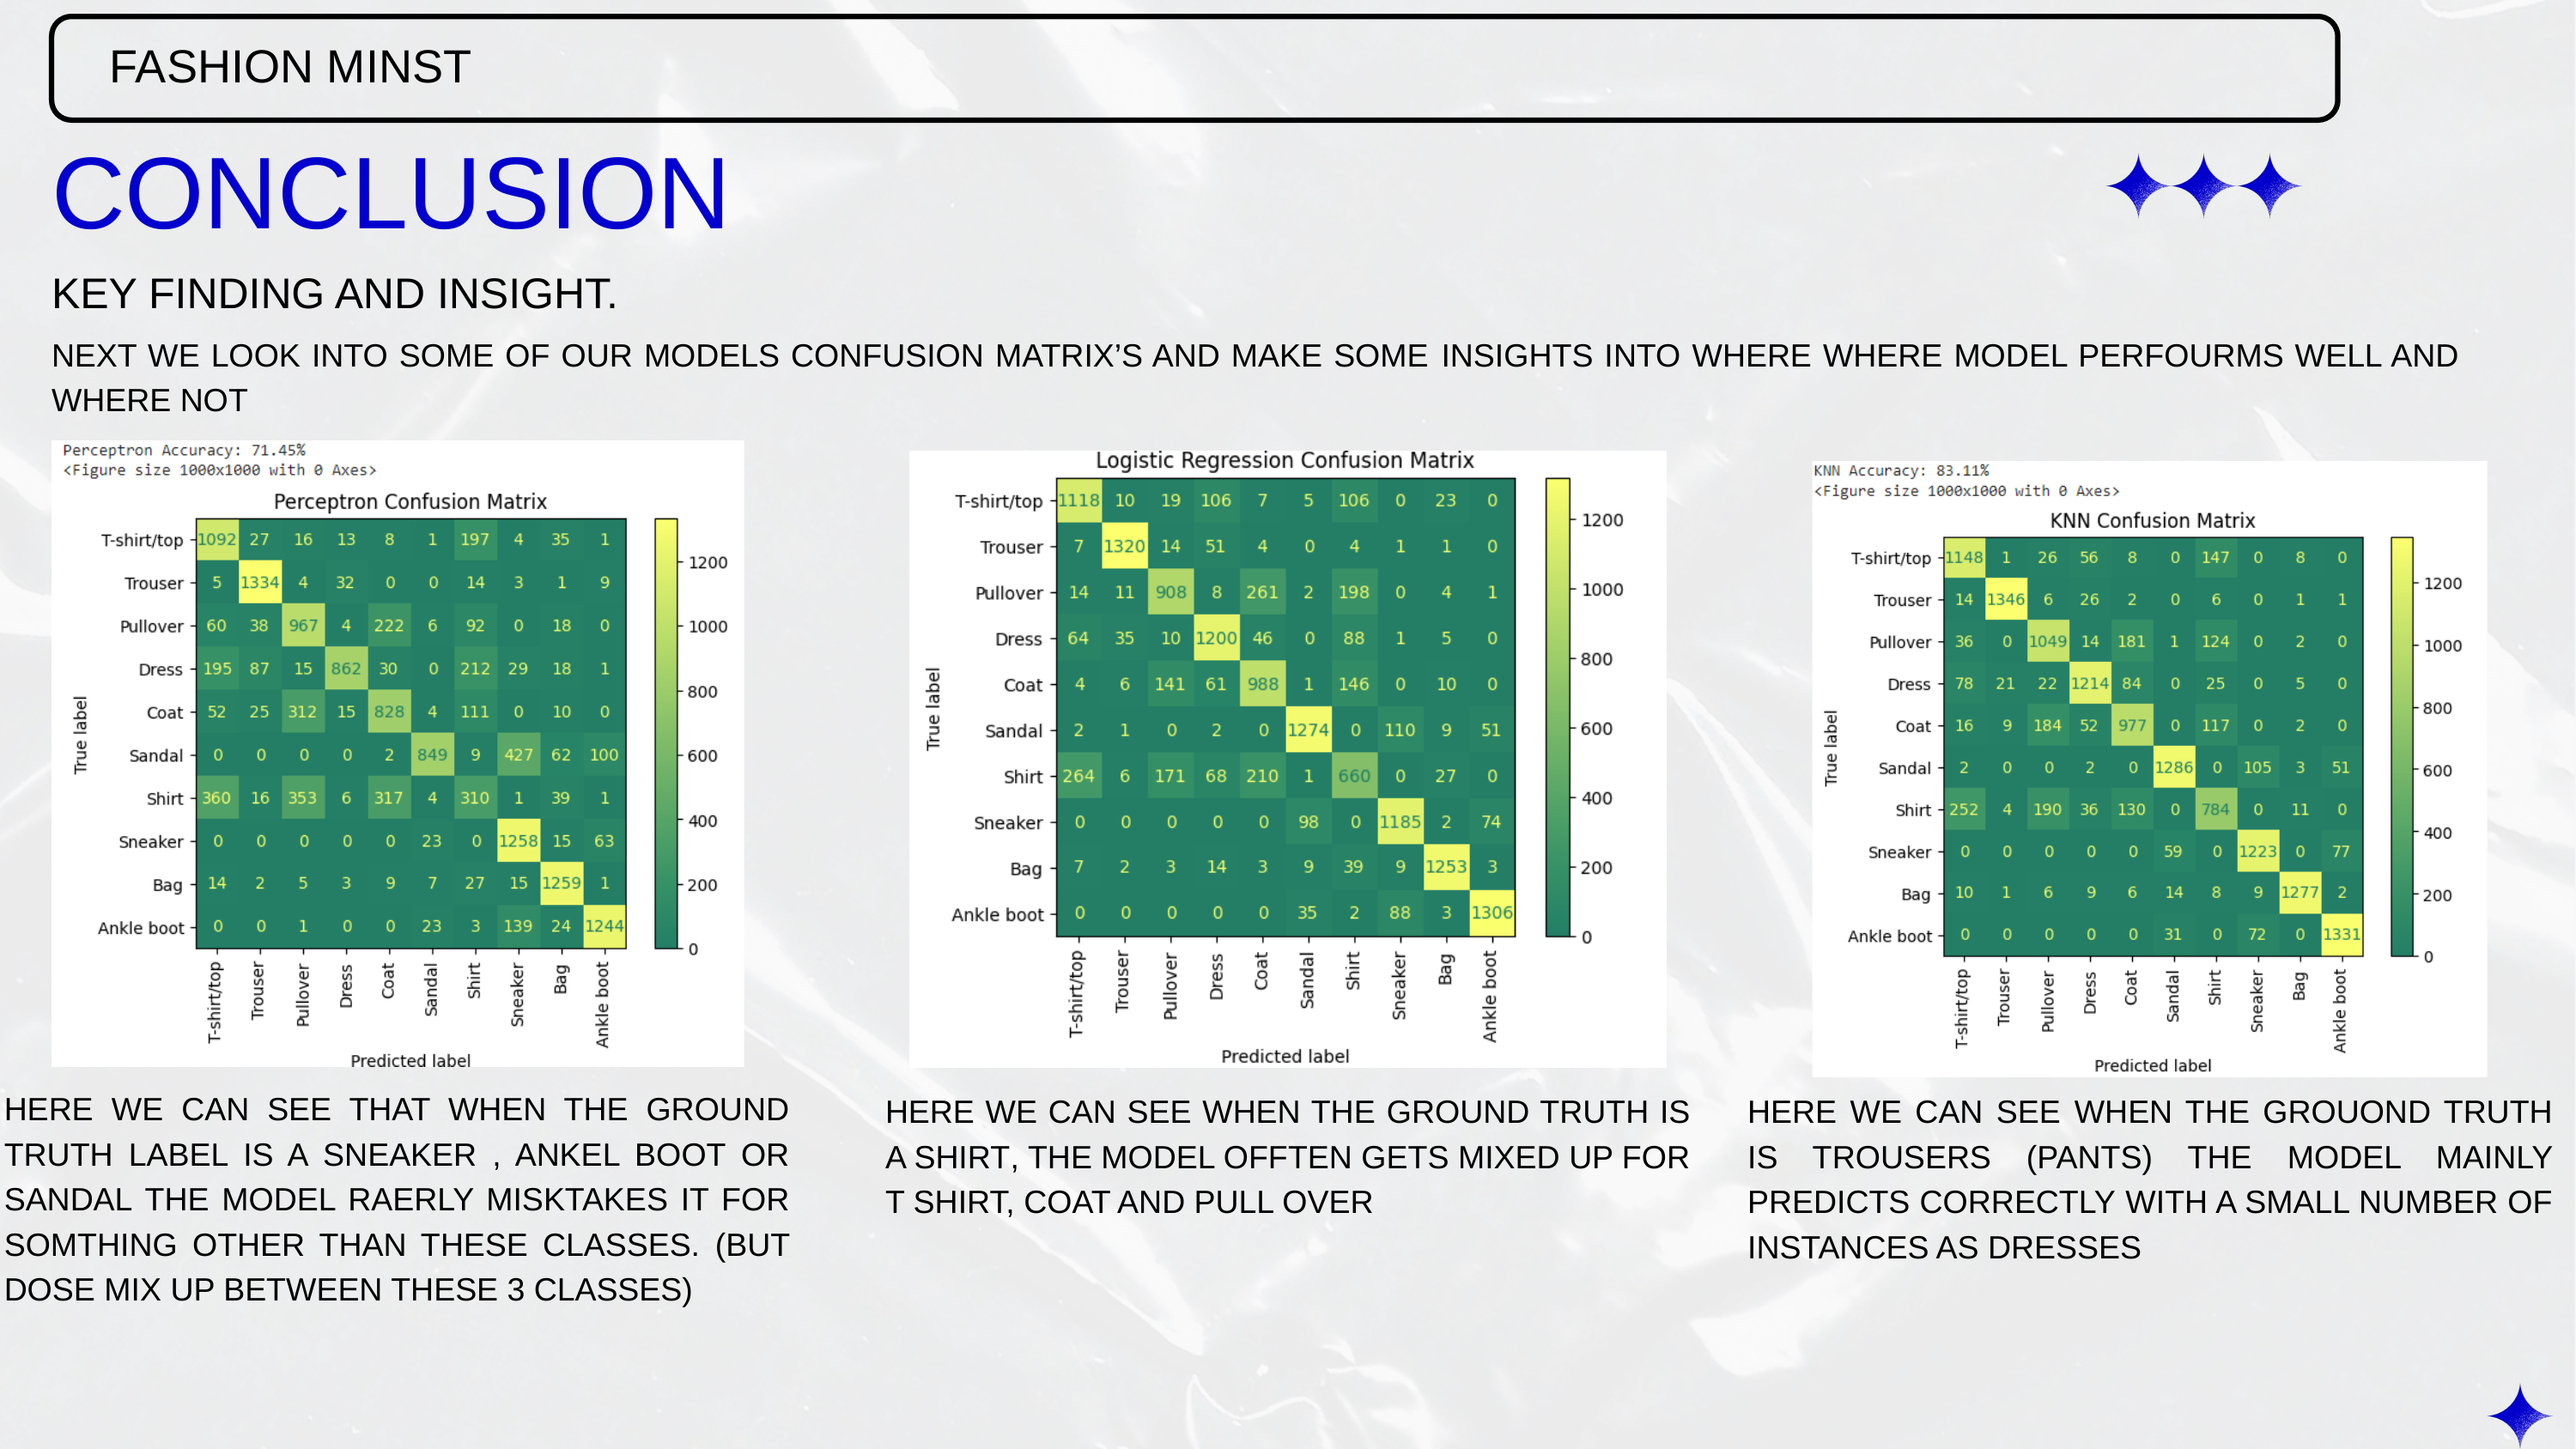

FASHION MINST
CONCLUSION

KEY FINDING AND INSIGHT.
NEXT WE LOOK INTO SOME OF OUR MODELS CONFUSION MATRIX’S AND MAKE SOME INSIGHTS INTO WHERE WHERE MODEL PERFOURMS WELL AND WHERE NOT

HERE WE CAN SEE THAT WHEN THE GROUND TRUTH LABEL IS A SNEAKER , ANKEL BOOT OR SANDAL THE MODEL RAERLY MISKTAKES IT FOR SOMTHING OTHER THAN THESE CLASSES. (BUT DOSE MIX UP BETWEEN THESE 3 CLASSES)
HERE WE CAN SEE WHEN THE GROUND TRUTH IS A SHIRT, THE MODEL OFFTEN GETS MIXED UP FOR T SHIRT, COAT AND PULL OVER
HERE WE CAN SEE WHEN THE GROUOND TRUTH IS TROUSERS (PANTS) THE MODEL MAINLY PREDICTS CORRECTLY WITH A SMALL NUMBER OF INSTANCES AS DRESSES